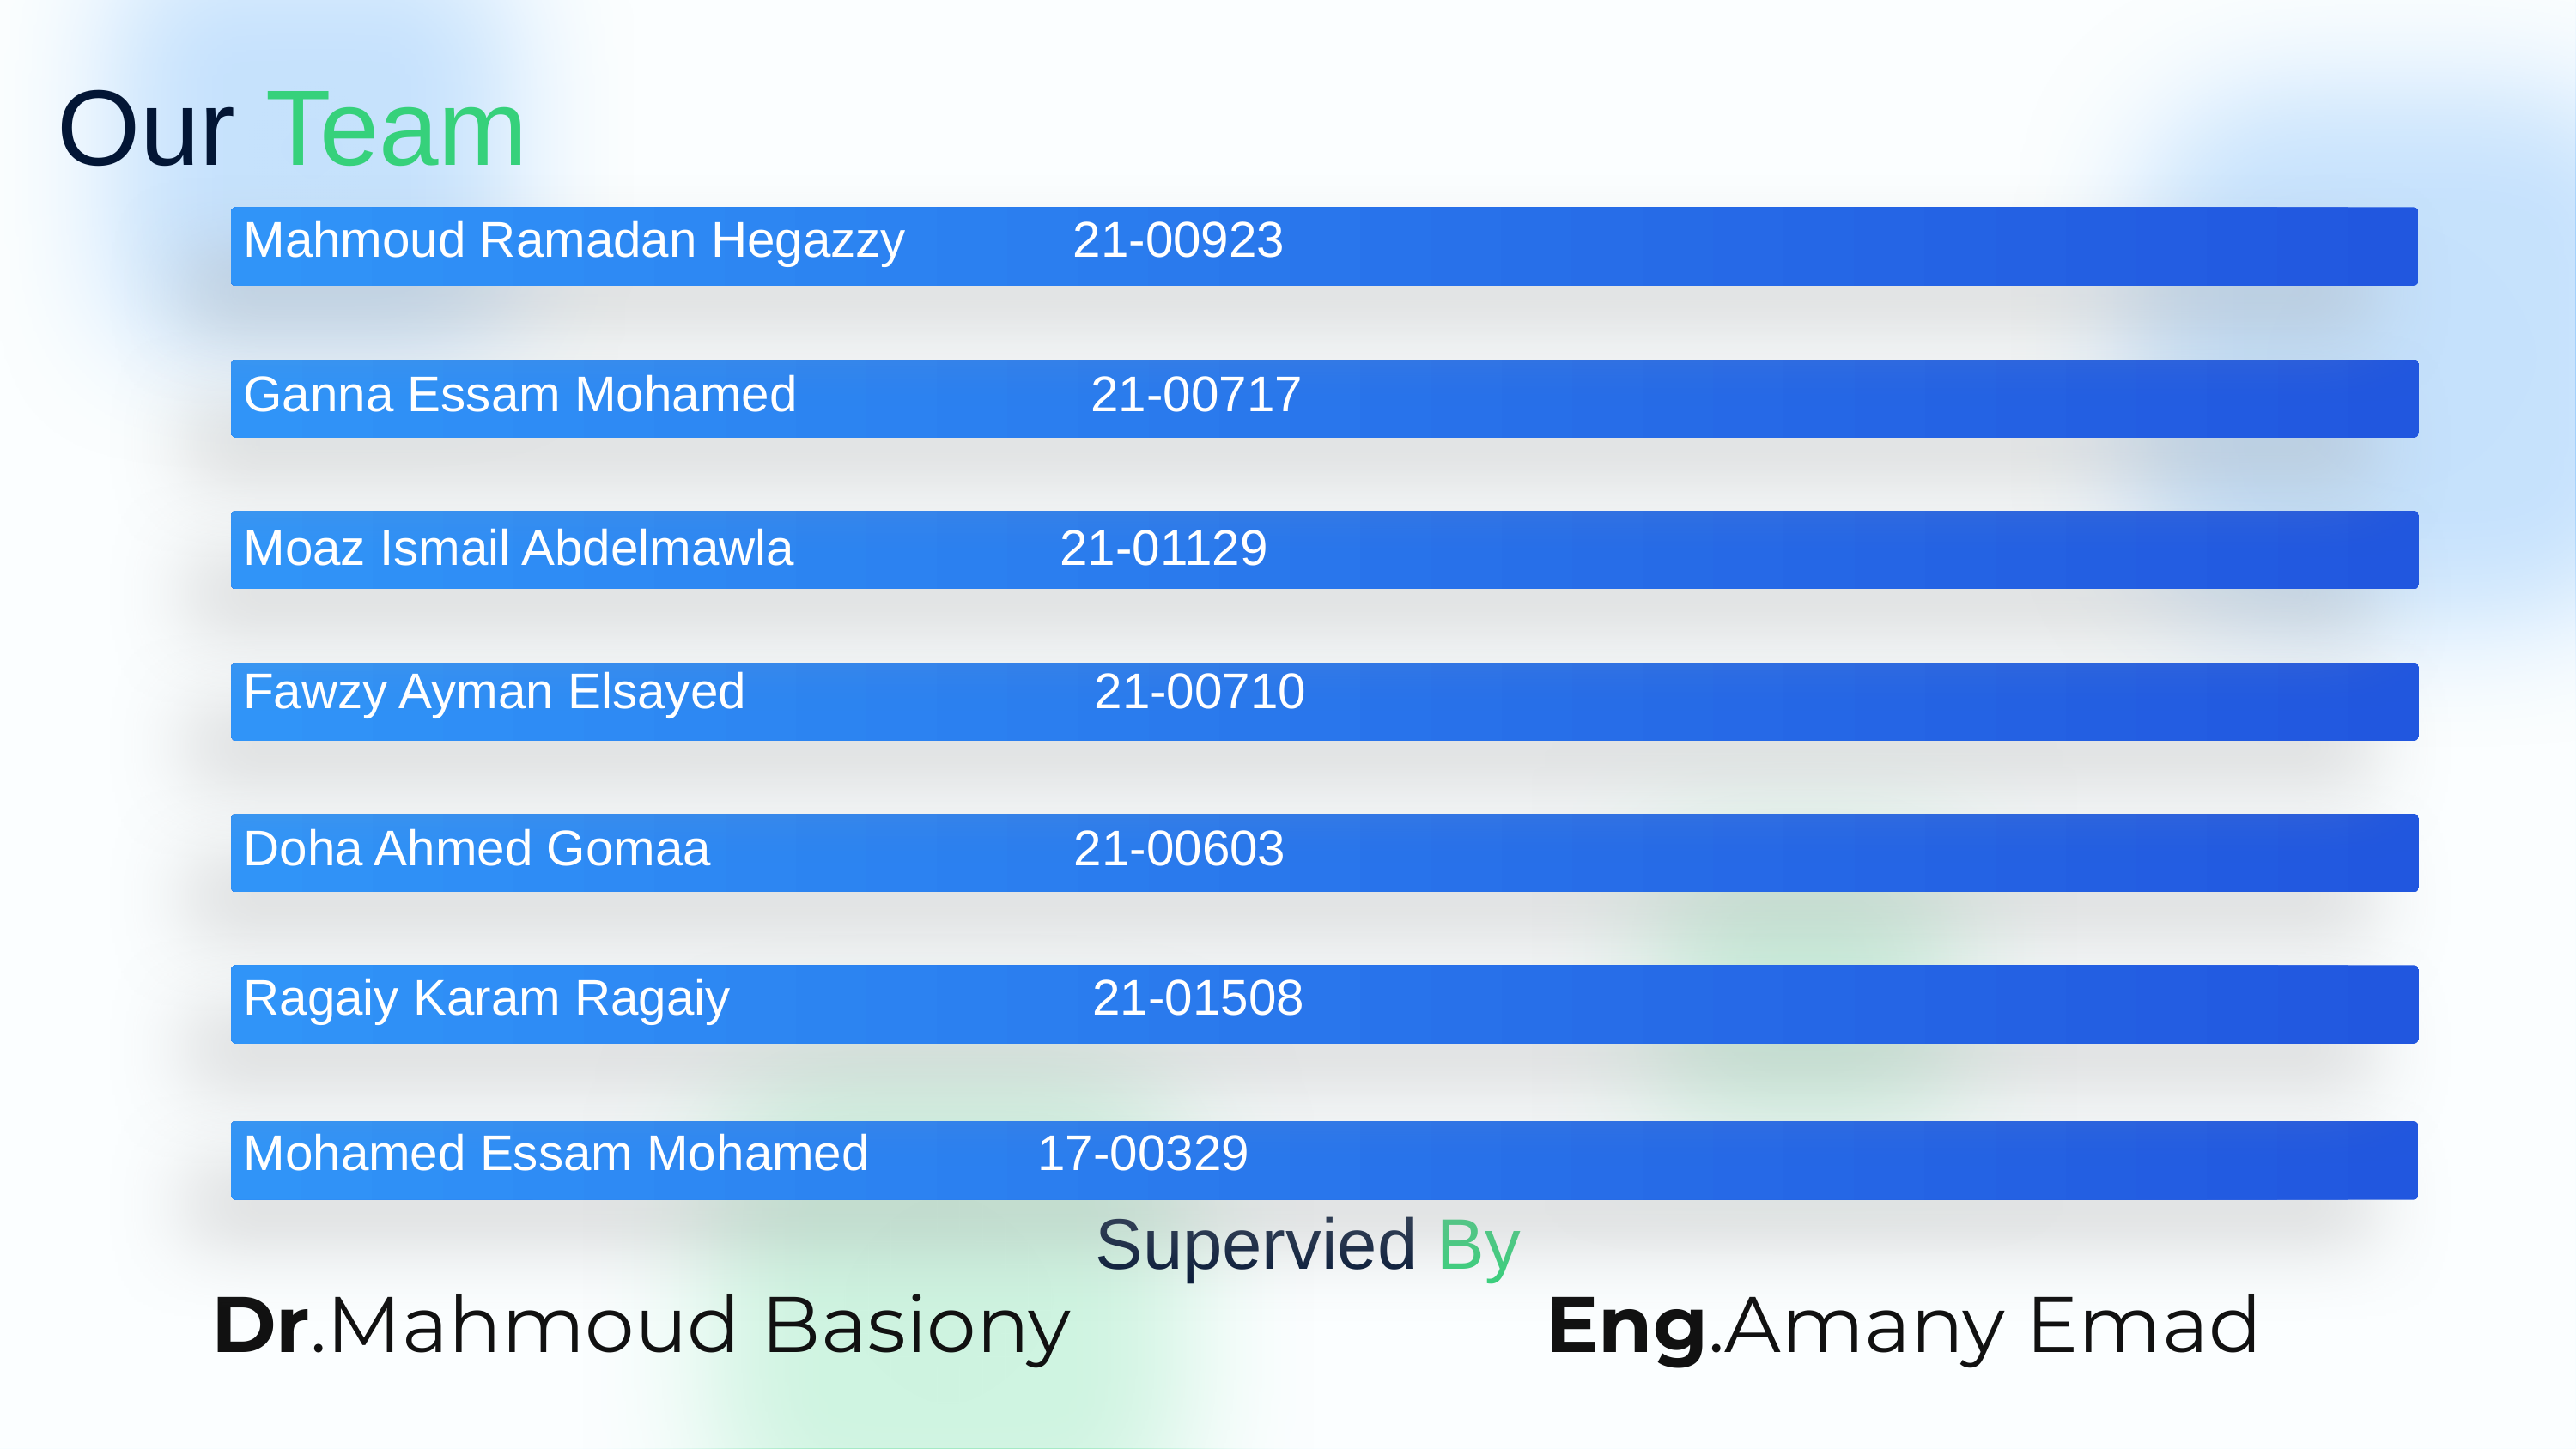

Our Team

Mahmoud Ramadan Hegazzy            21-00923

Ganna Essam Mohamed                     21-00717

Moaz Ismail Abdelmawla                   21-01129
Fawzy Ayman Elsayed                         21-00710

Doha Ahmed Gomaa                          21-00603

Ragaiy Karam Ragaiy                          21-01508

Mohamed Essam Mohamed            17-00329
           Supervied By
     Dr.Mahmoud Basiony                       Eng.Amany Emad